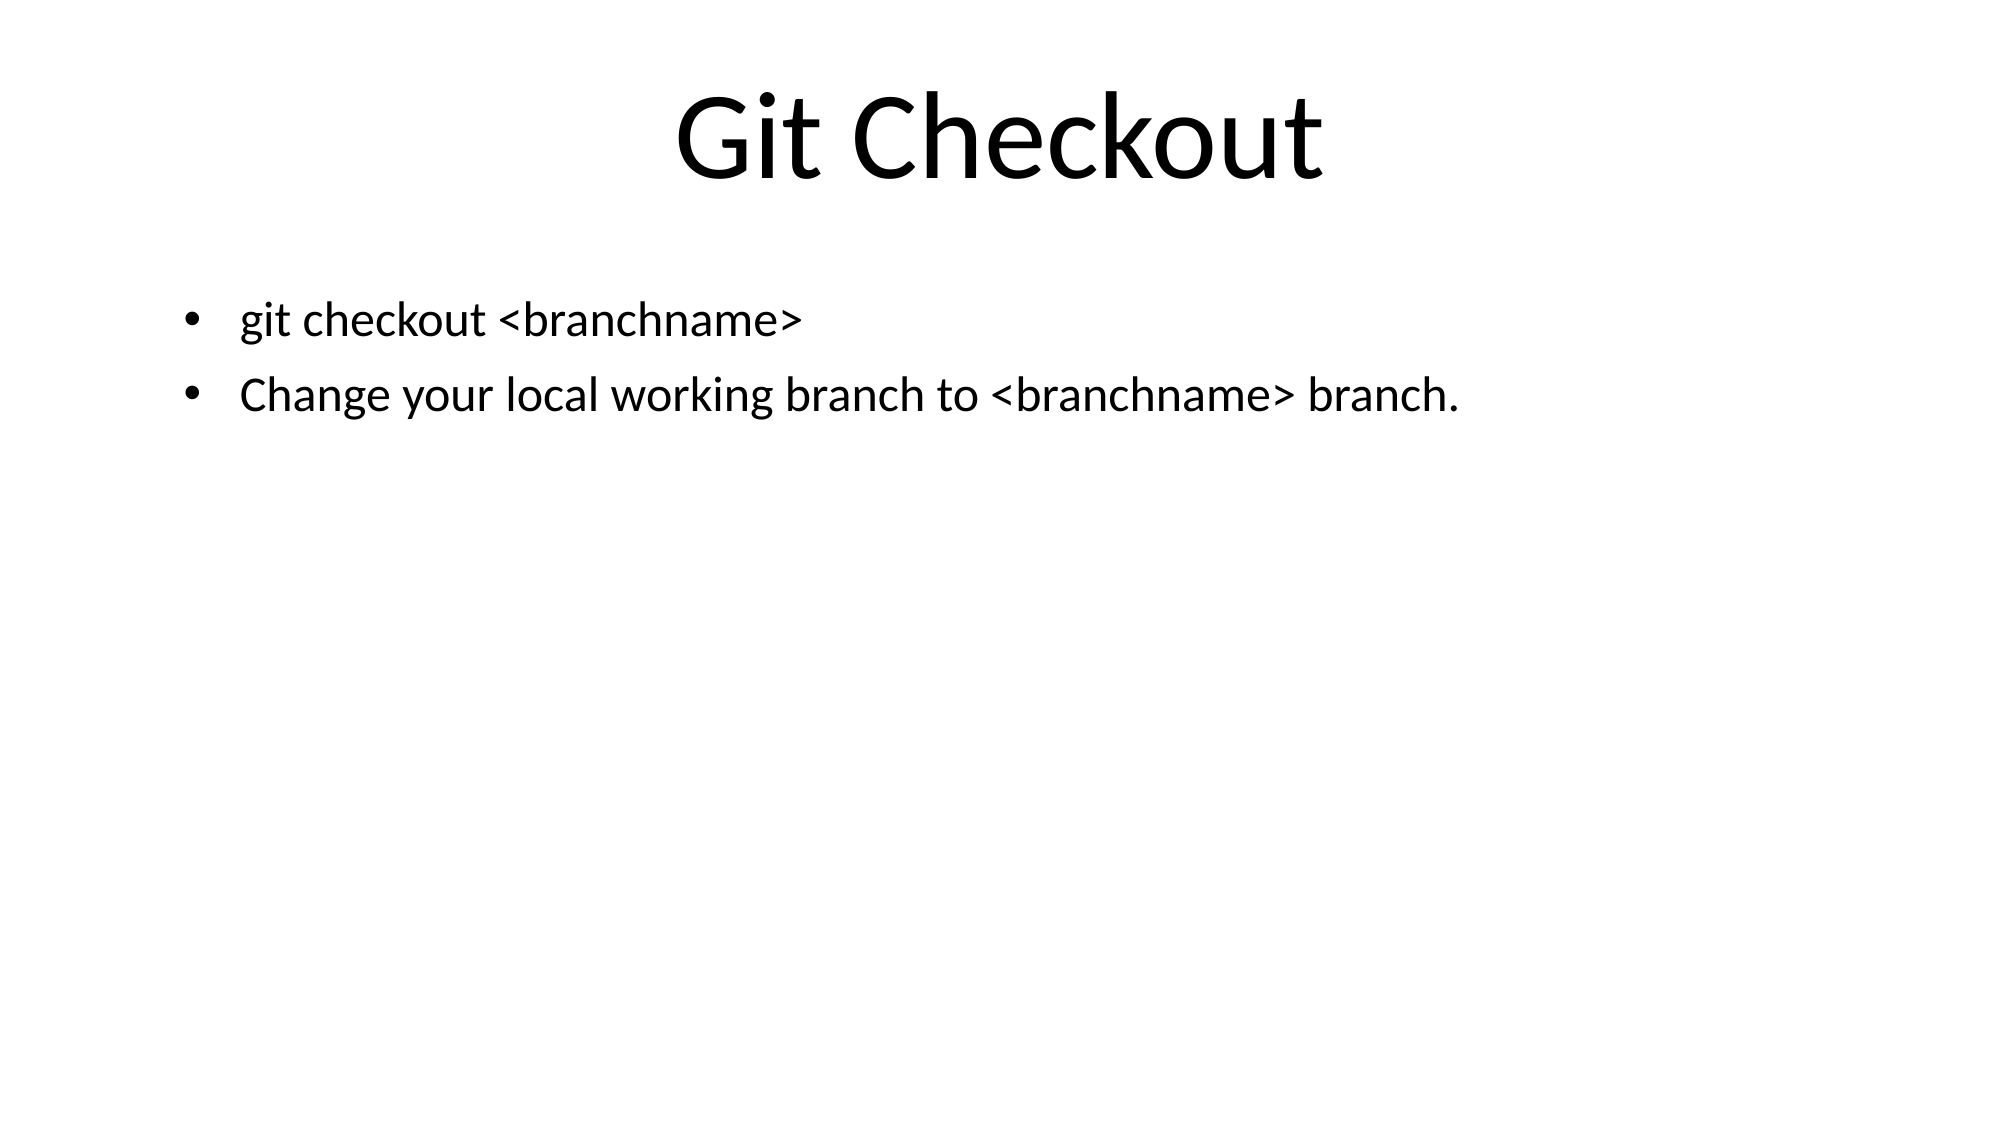

# Git Checkout
git checkout <branchname>
Change your local working branch to <branchname> branch.